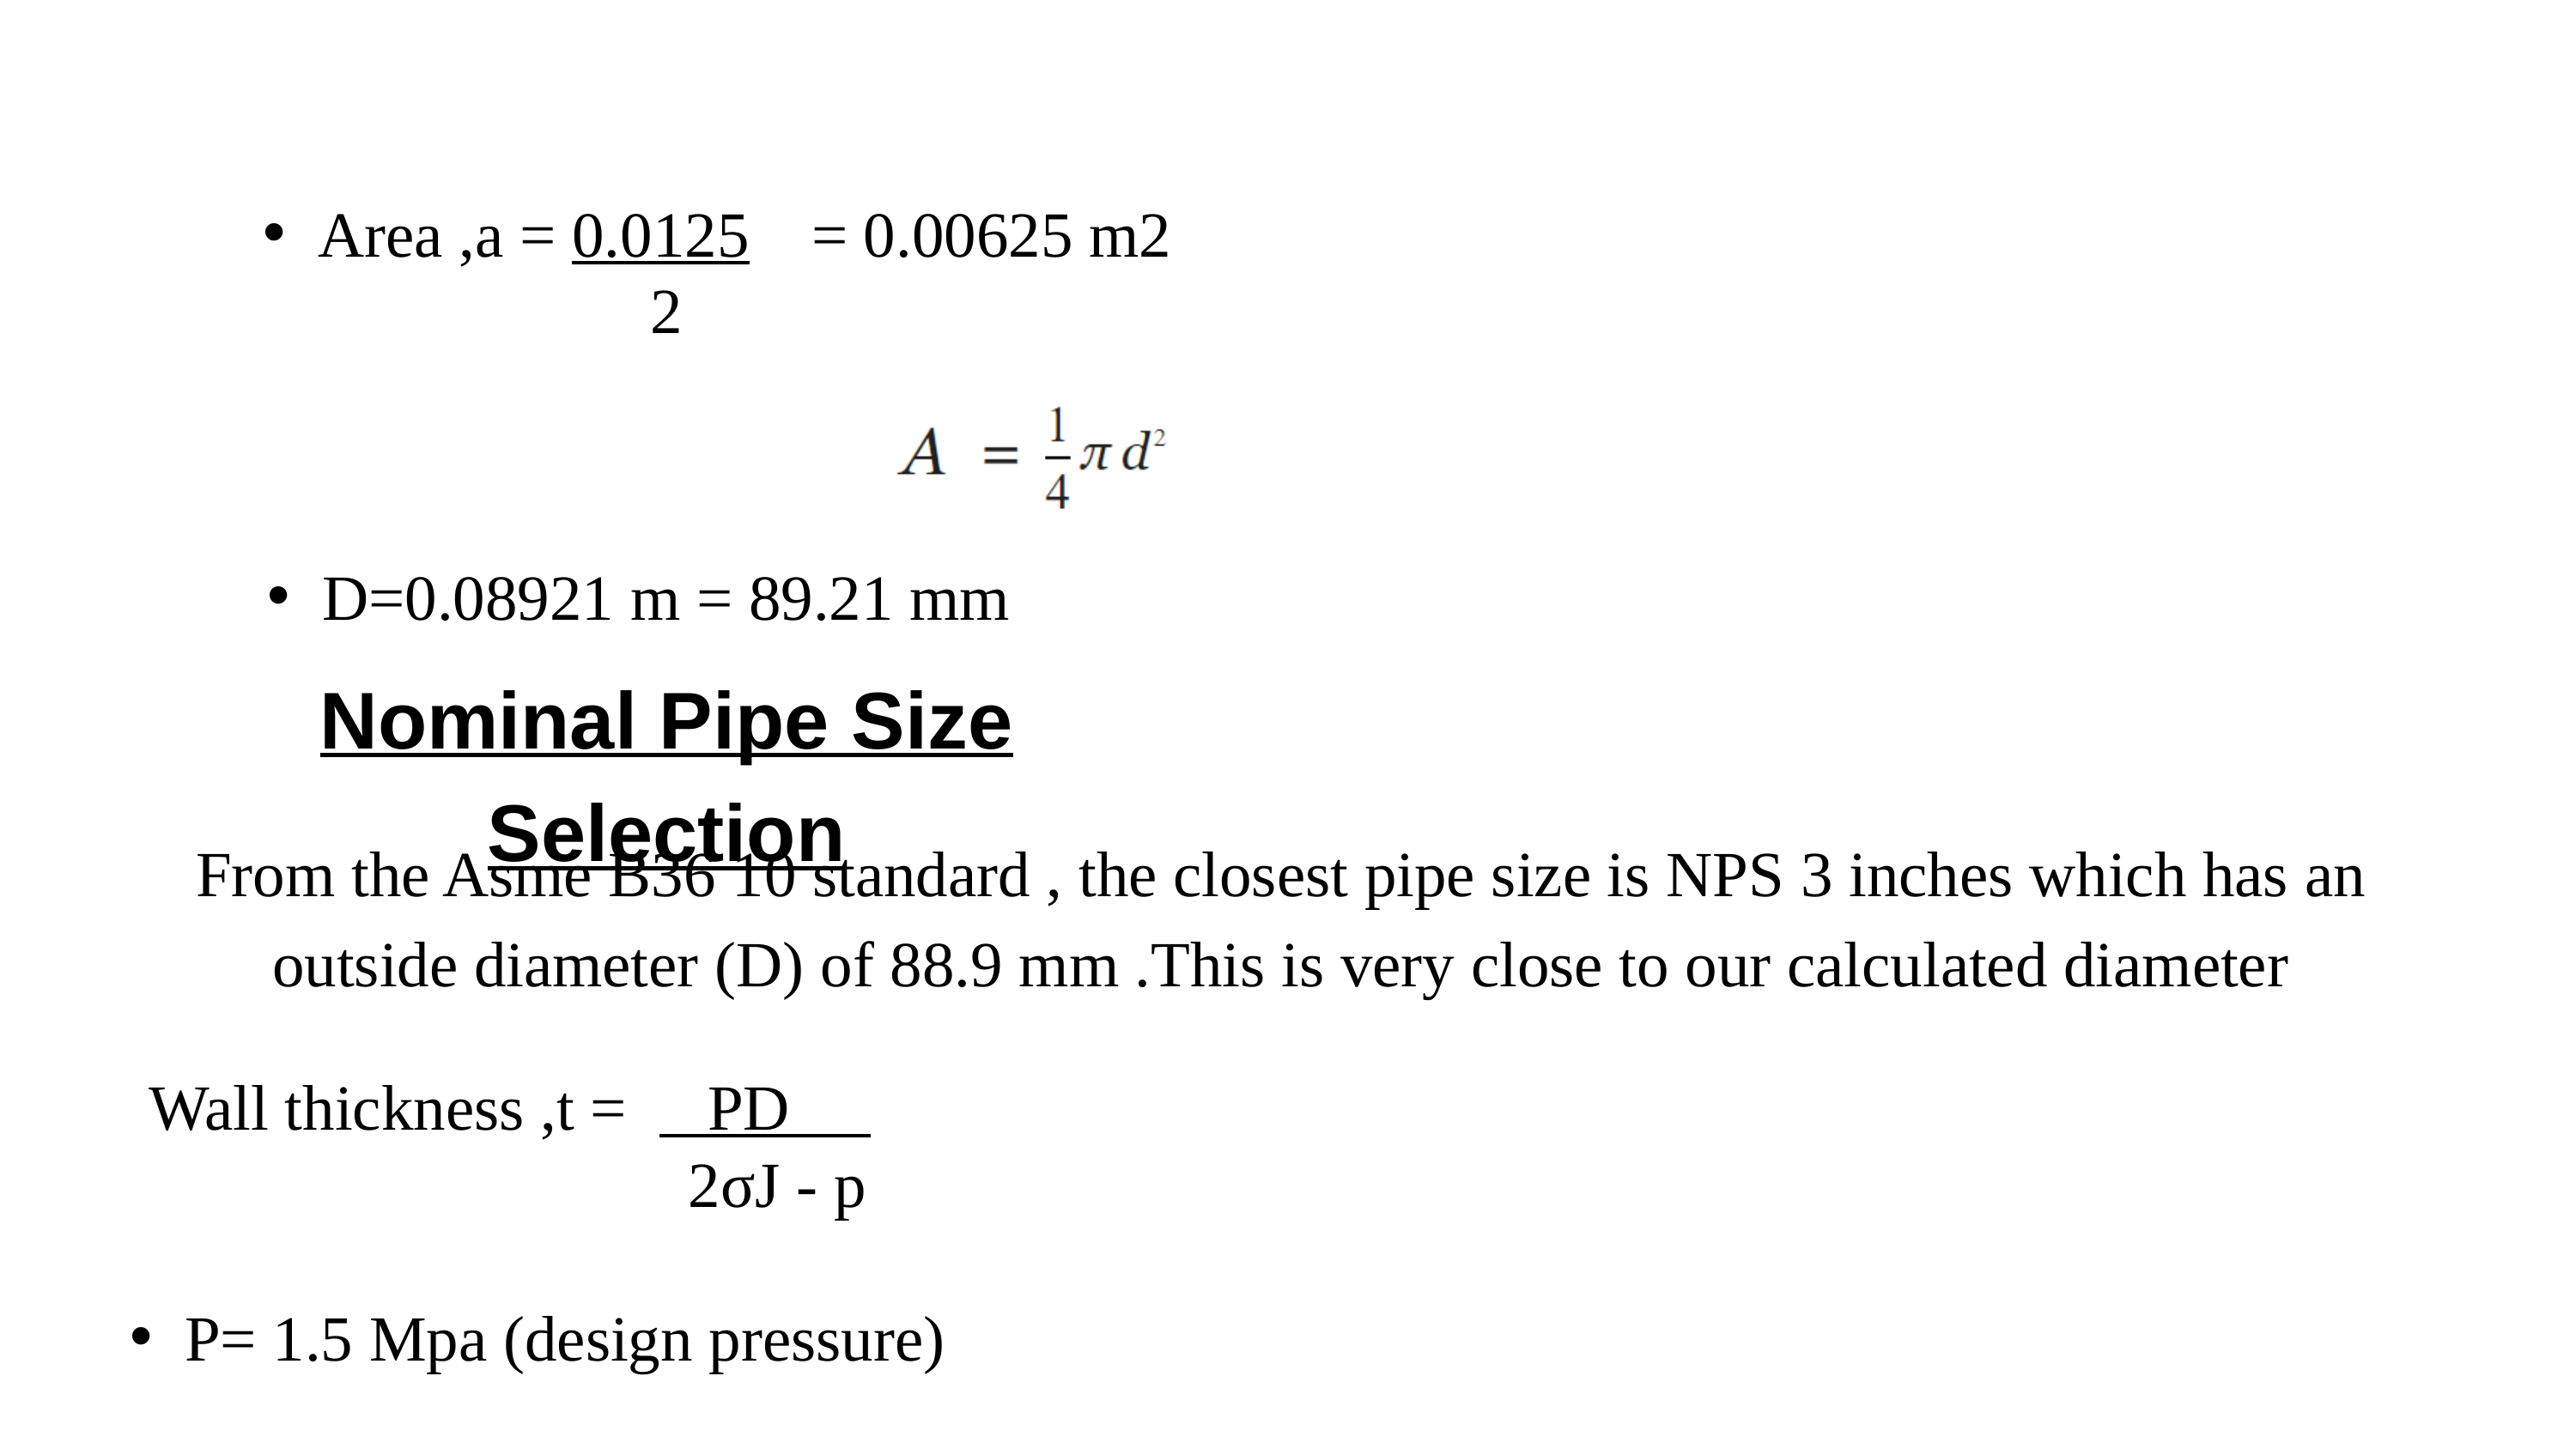

Area ,a = 0.0125
= 0.00625 m2
2

D=0.08921 m = 89.21 mm
Nominal Pipe Size Selection
From the Asme B36 10 standard , the closest pipe size is NPS 3 inches which has an outside diameter (D) of 88.9 mm .This is very close to our calculated diameter
Wall thickness ,t =     PD
2σJ - p
P= 1.5 Mpa (design pressure)